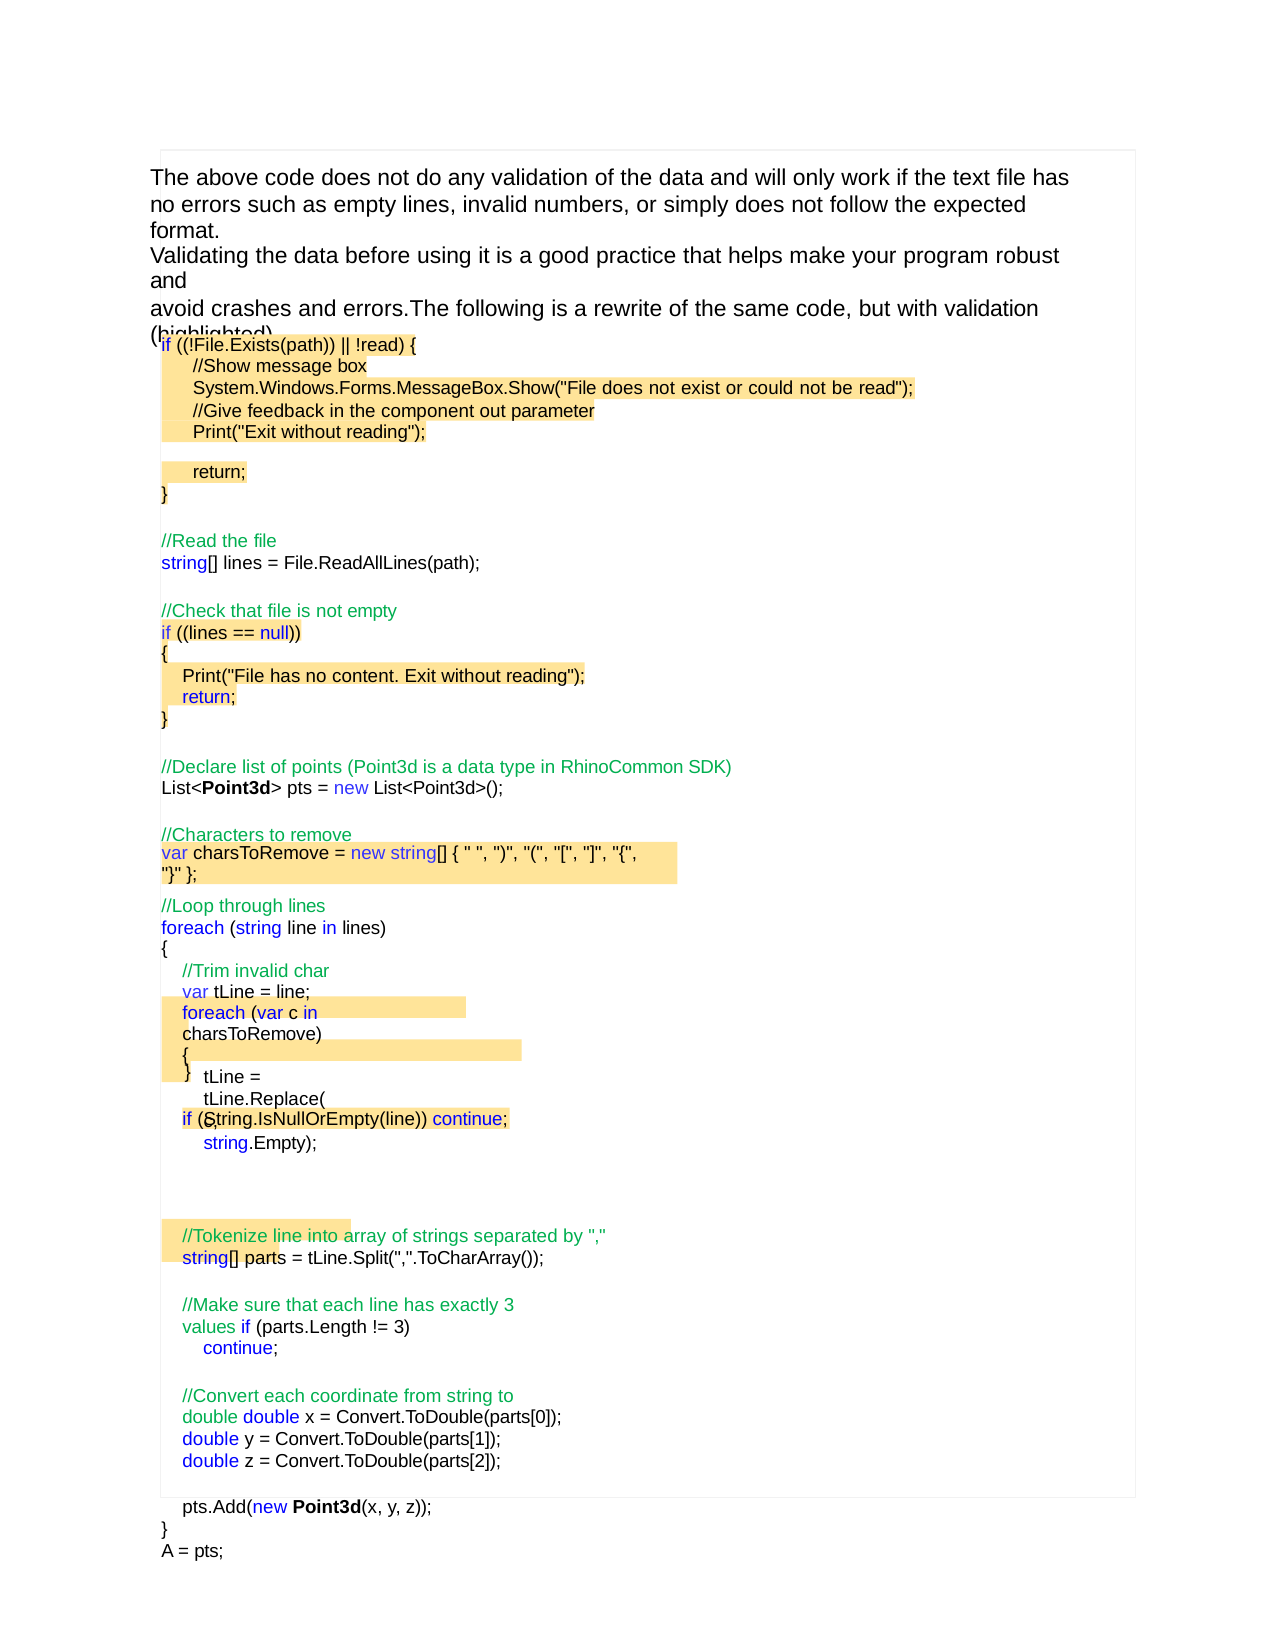

#
The above code does not do any validation of the data and will only work if the text file has no errors such as empty lines, invalid numbers, or simply does not follow the expected format.
Validating the data before using it is a good practice that helps make your program robust and
avoid crashes and errors.The following is a rewrite of the same code, but with validation (highlighted).
if ((!File.Exists(path)) || !read) {
//Show message box
System.Windows.Forms.MessageBox.Show("File does not exist or could not be read");
//Give feedback in the component out parameter Print("Exit without reading");

return;
}

//Read the file
string[] lines = File.ReadAllLines(path);

//Check that file is not empty if ((lines == null))
{
Print("File has no content. Exit without reading"); return;
}

//Declare list of points (Point3d is a data type in RhinoCommon SDK) List<Point3d> pts = new List<Point3d>();

//Characters to remove

//Loop through lines foreach (string line in lines)
{
//Trim invalid char var tLine = line;
foreach (var c in charsToRemove)
{
tLine = tLine.Replace(c, string.Empty);

//Tokenize line into array of strings separated by "," string[] parts = tLine.Split(",".ToCharArray());

//Make sure that each line has exactly 3 values if (parts.Length != 3)
continue;

//Convert each coordinate from string to double double x = Convert.ToDouble(parts[0]);
double y = Convert.ToDouble(parts[1]); double z = Convert.ToDouble(parts[2]);

pts.Add(new Point3d(x, y, z));
}
A = pts;

var charsToRemove = new string[] { " ", ")", "(", "[", "]", "{", "}" };

}
if (String.IsNullOrEmpty(line)) continue;